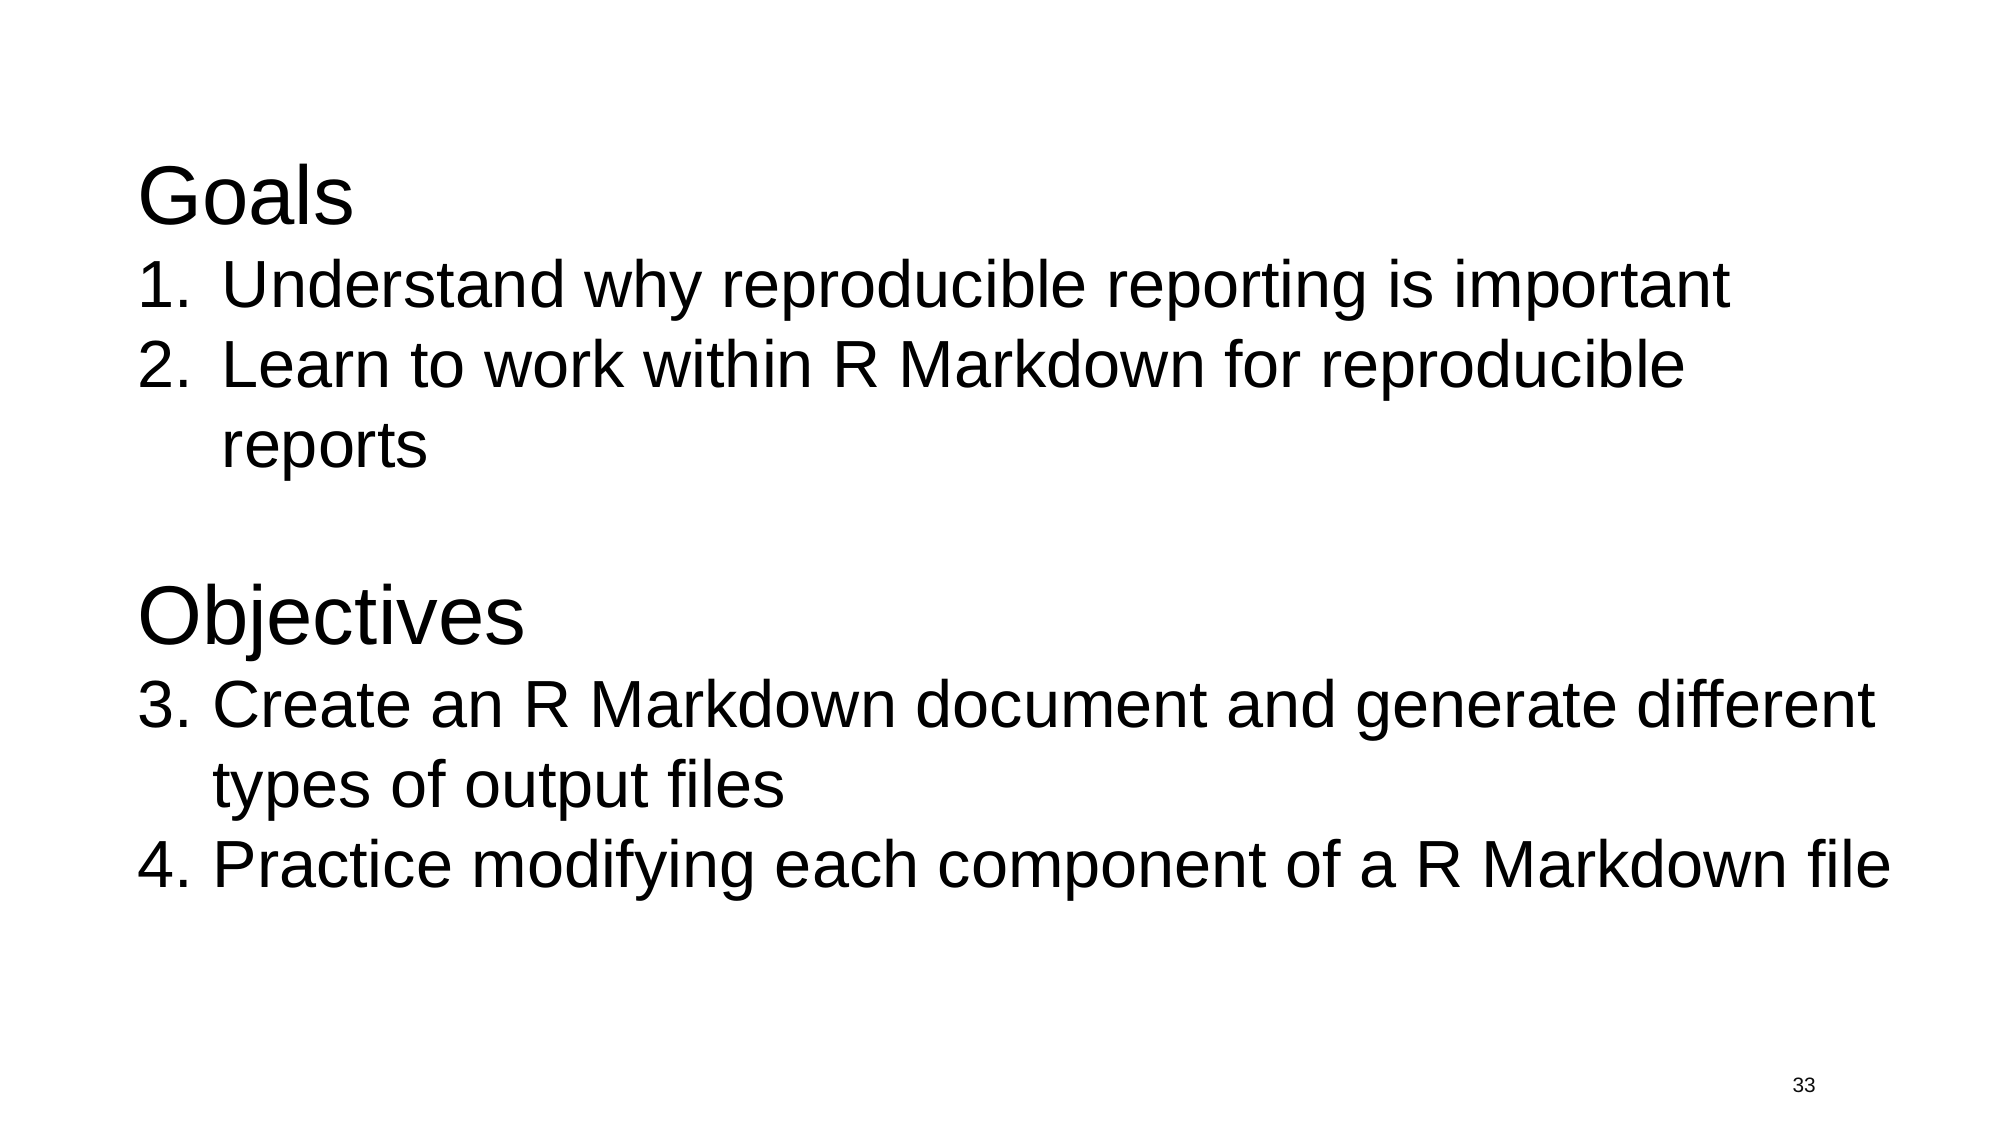

Goals
Understand why reproducible reporting is important
Learn to work within R Markdown for reproducible reports

Objectives
Create an R Markdown document and generate different types of output files
Practice modifying each component of a R Markdown file
33